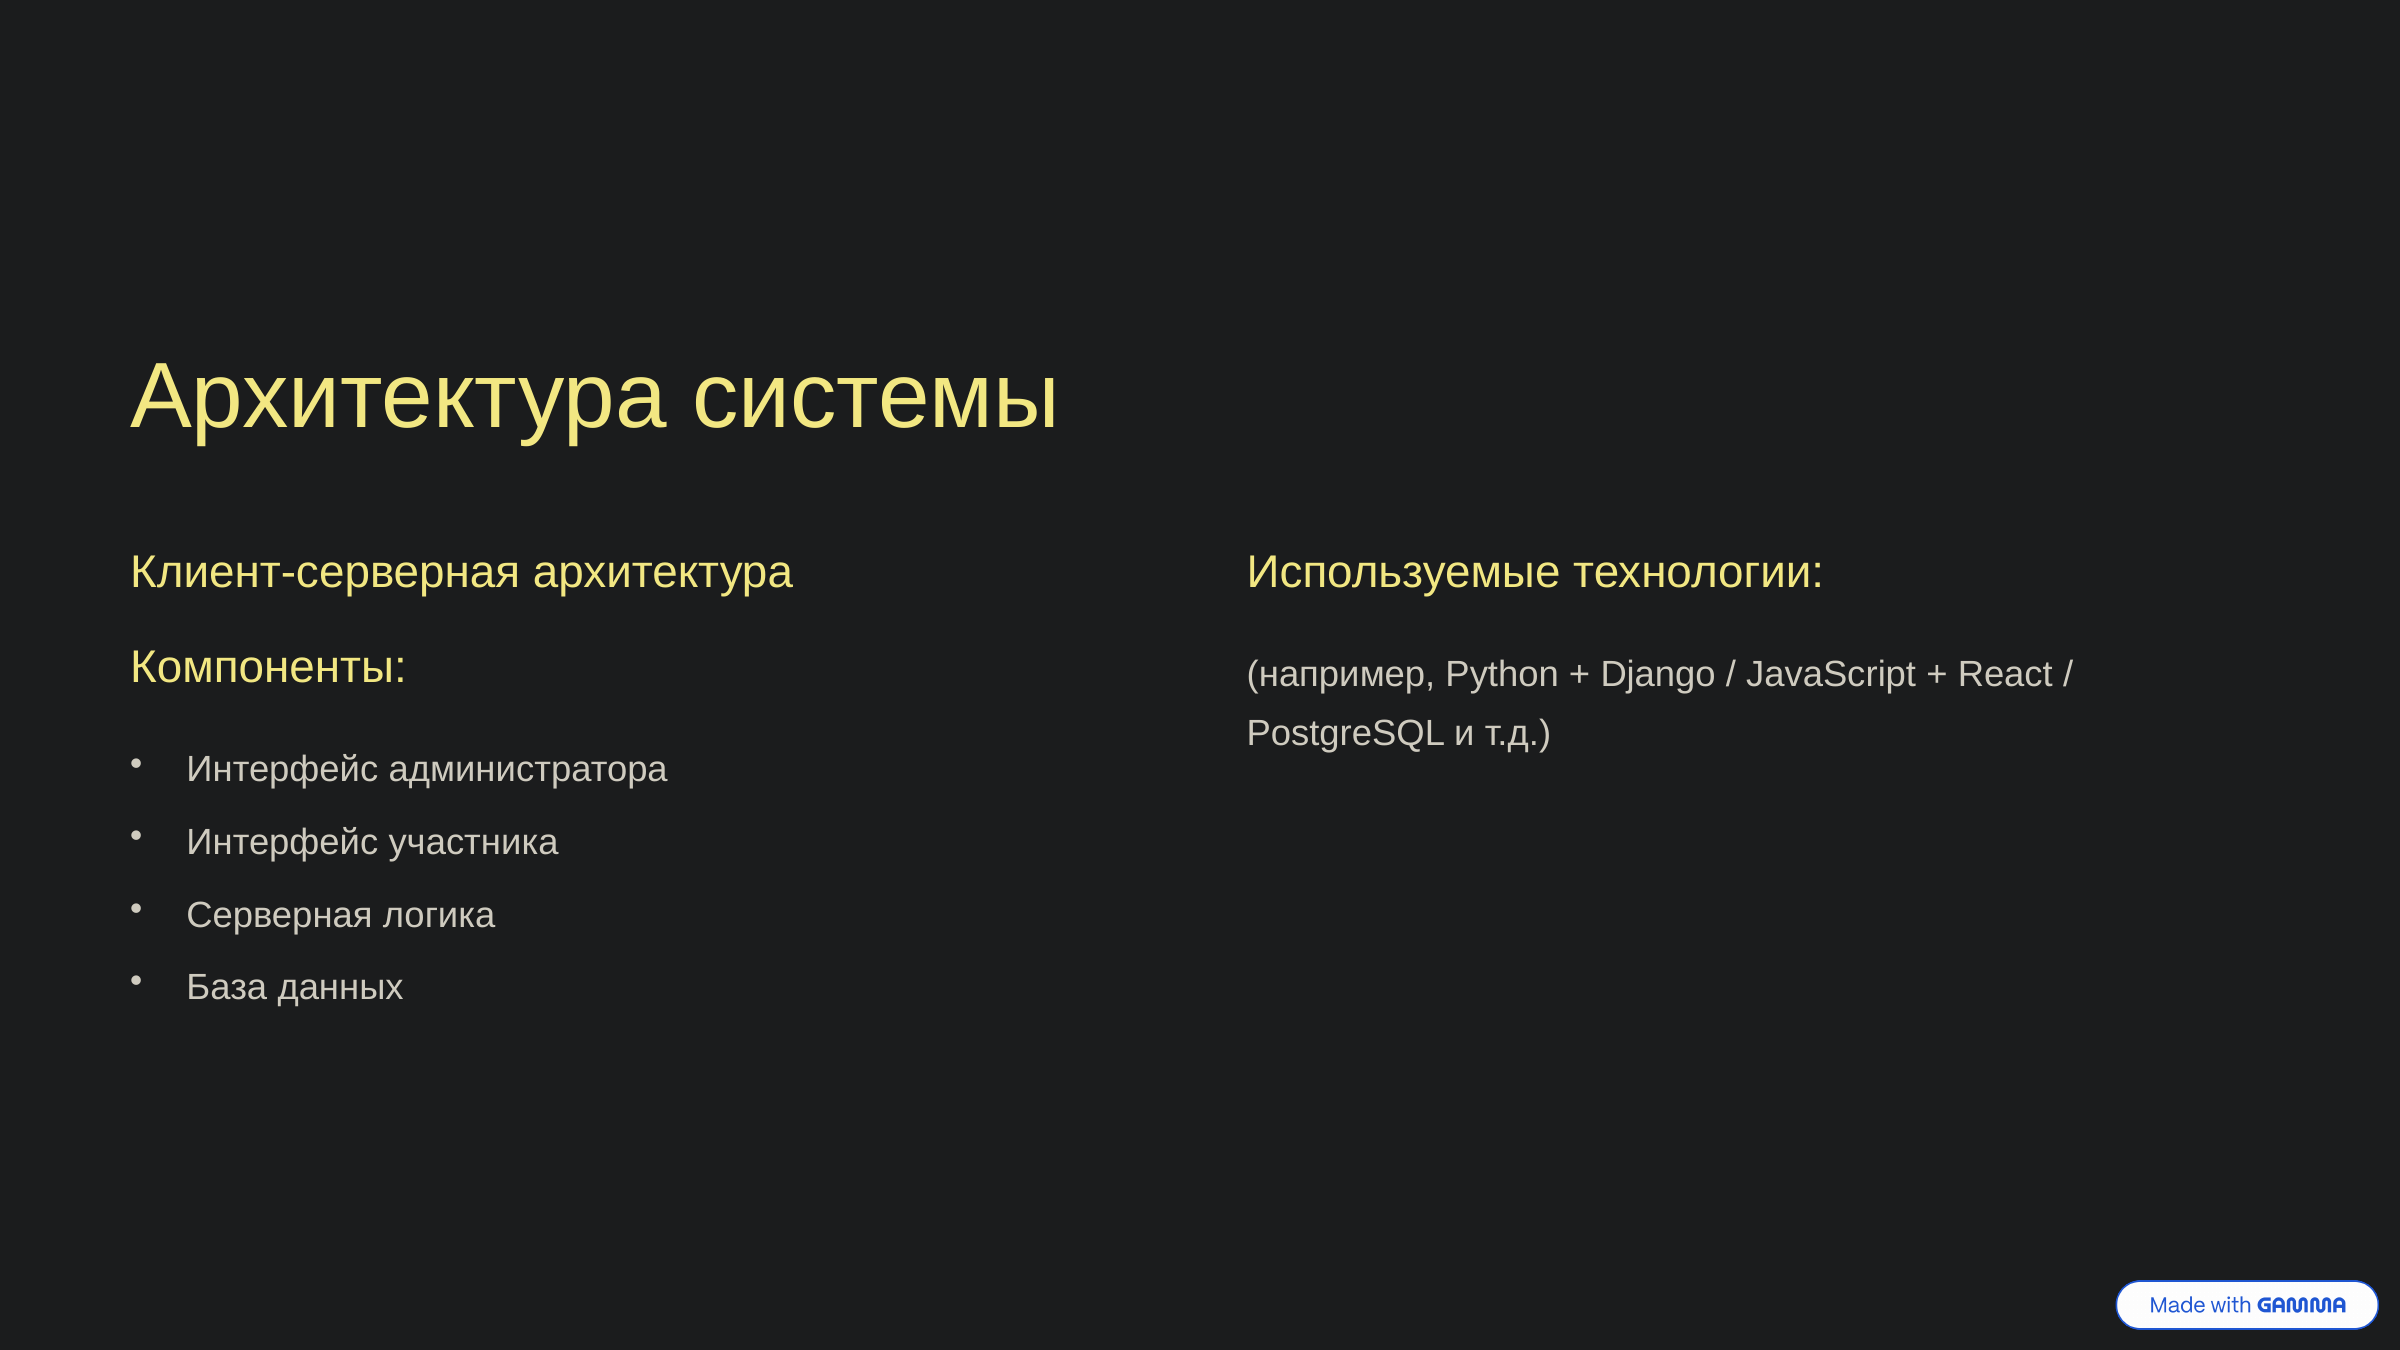

Архитектура системы
Клиент-серверная архитектура
Используемые технологии:
Компоненты:
(например, Python + Django / JavaScript + React / PostgreSQL и т.д.)
Интерфейс администратора
Интерфейс участника
Серверная логика
База данных